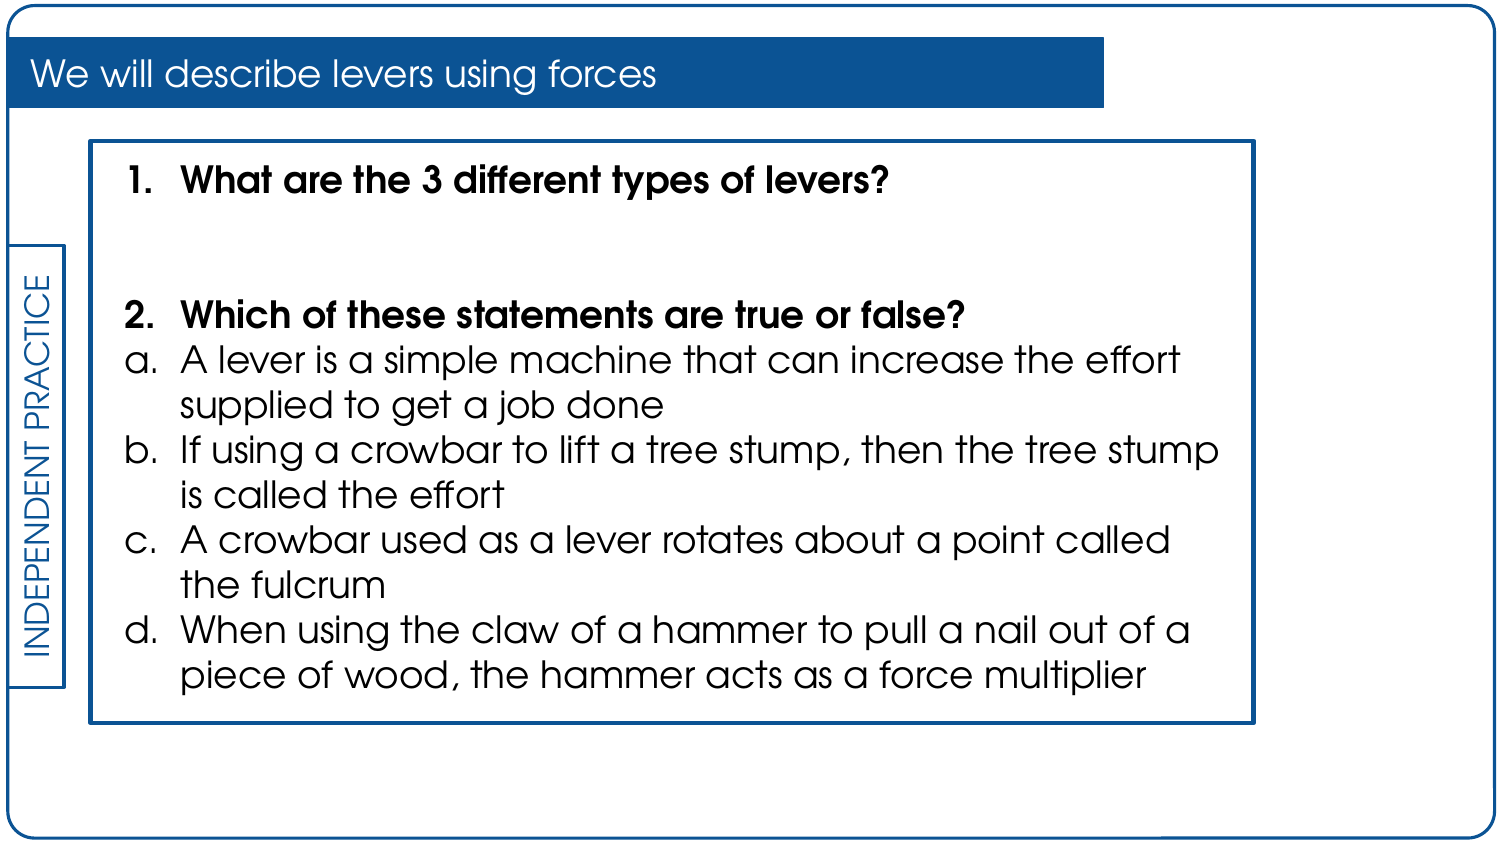

We will describe levers using forces

What are the 3 different types of levers?

Which of these statements are true or false?
A lever is a simple machine that can increase the effort supplied to get a job done
If using a crowbar to lift a tree stump, then the tree stump is called the effort
A crowbar used as a lever rotates about a point called the fulcrum
When using the claw of a hammer to pull a nail out of a piece of wood, the hammer acts as a force multiplier